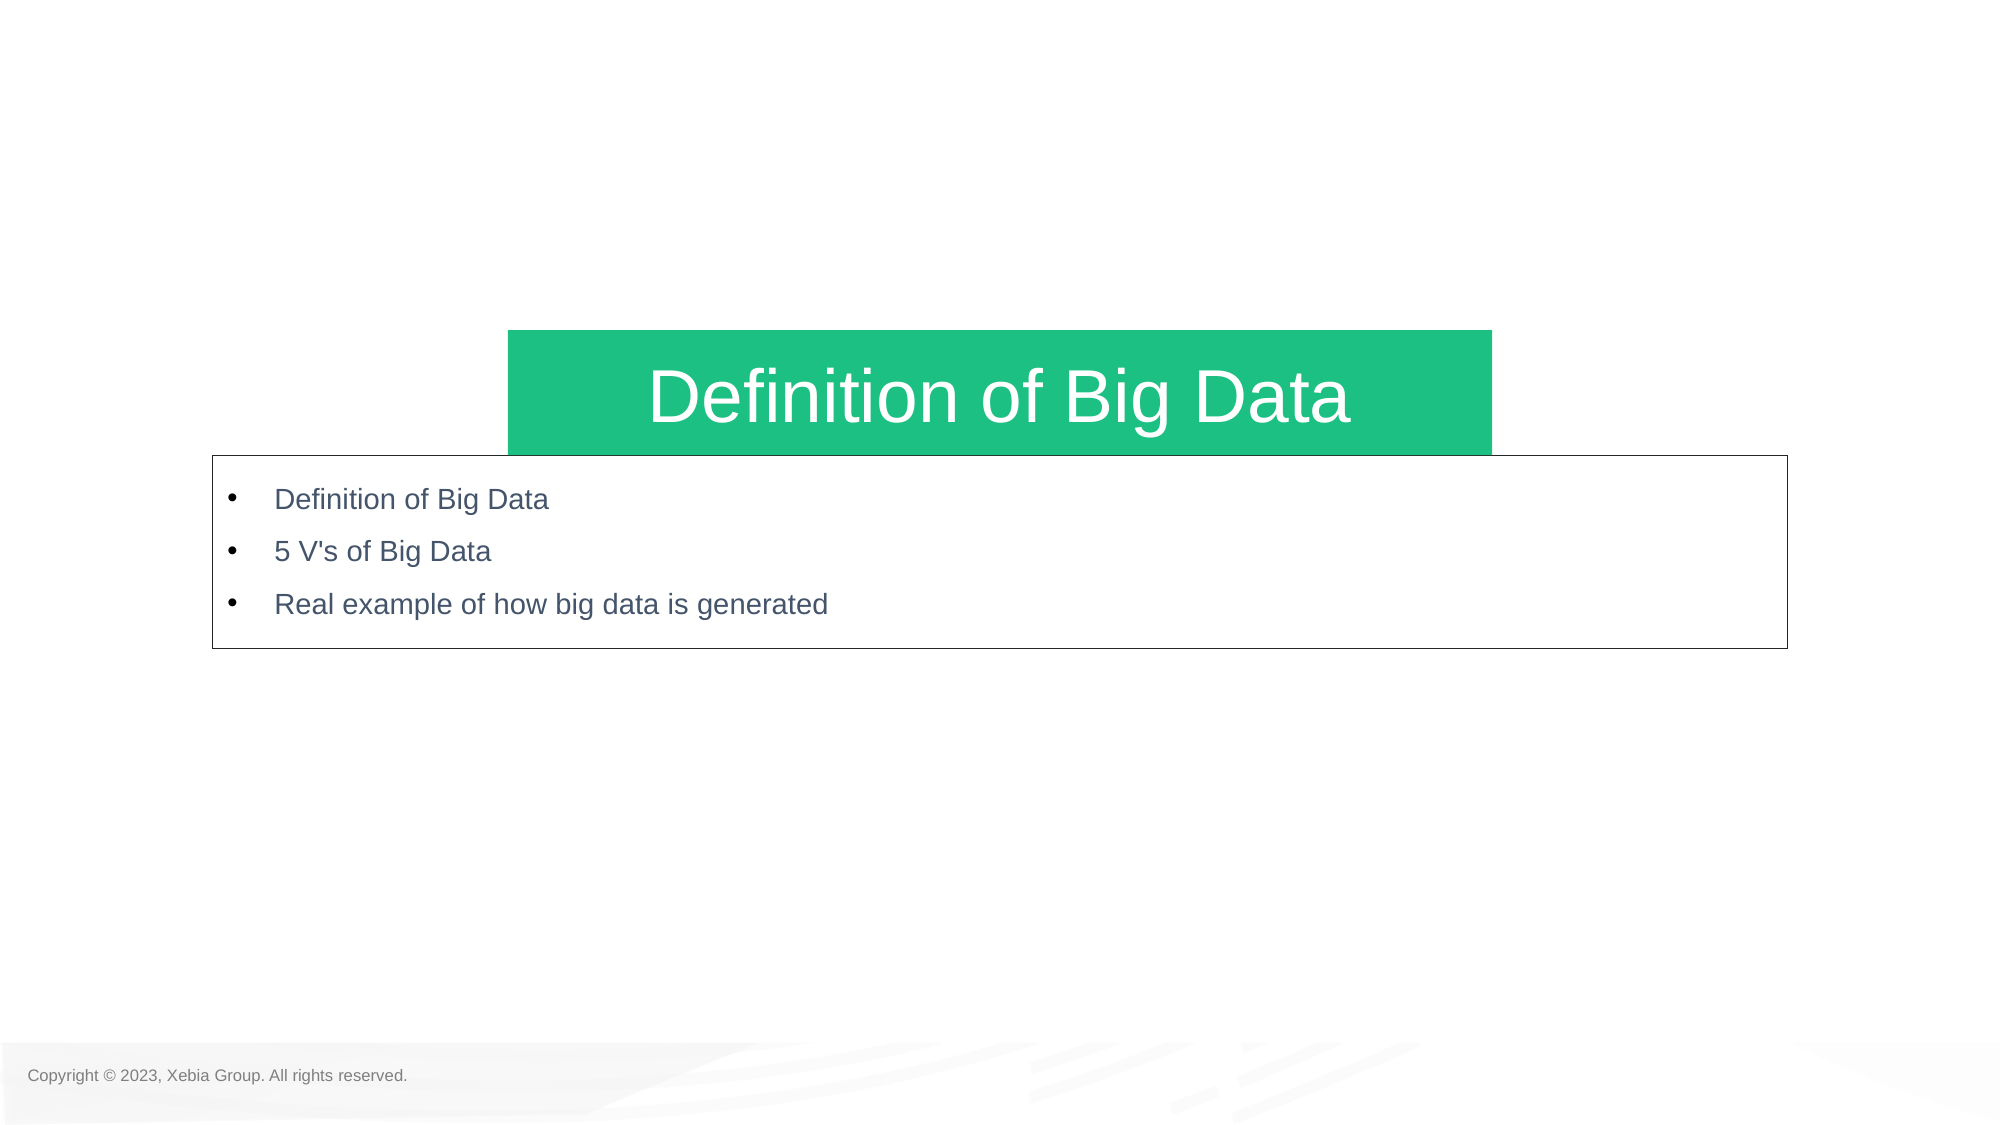

Definition of Big Data
Definition of Big Data
5 V's of Big Data
Real example of how big data is generated